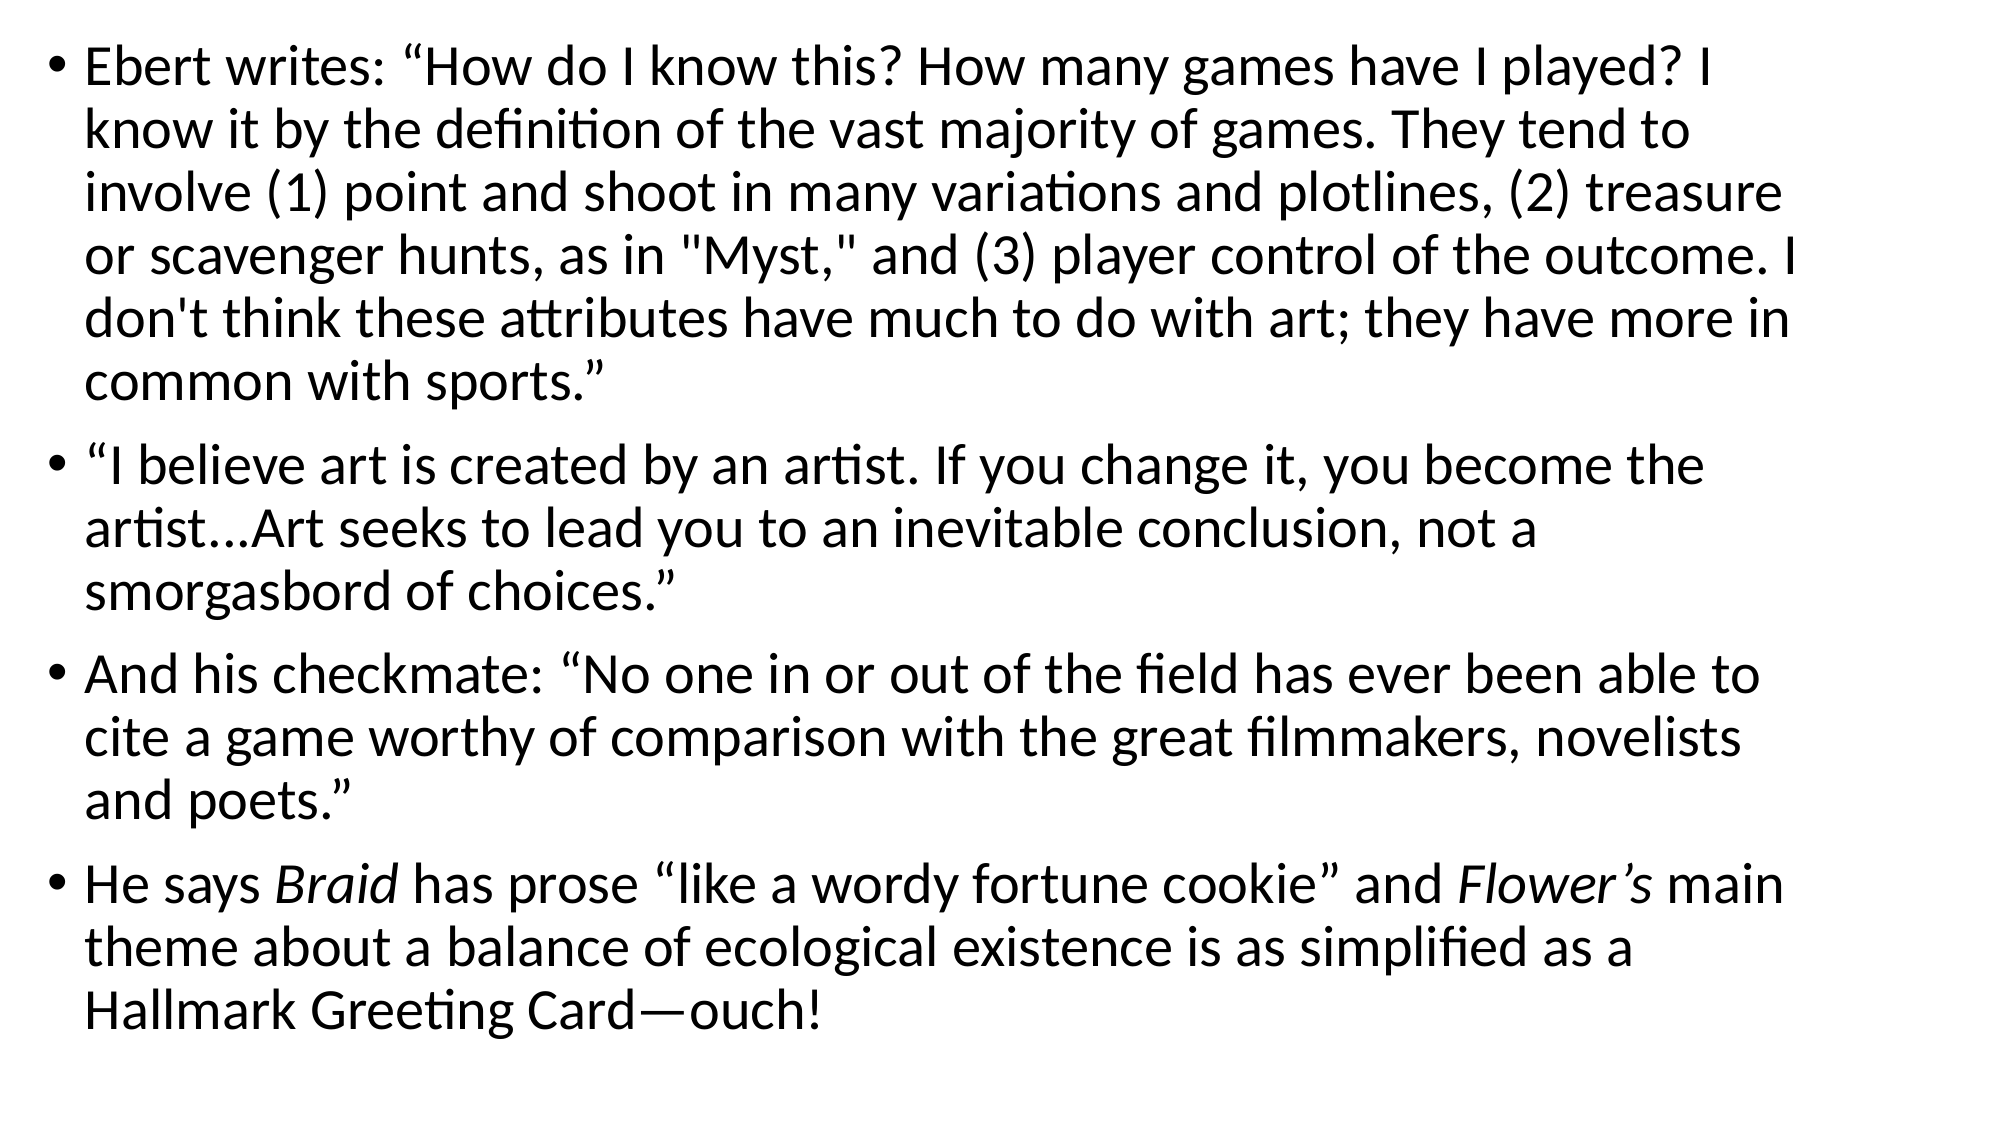

Ebert writes: “How do I know this? How many games have I played? I know it by the definition of the vast majority of games. They tend to involve (1) point and shoot in many variations and plotlines, (2) treasure or scavenger hunts, as in "Myst," and (3) player control of the outcome. I don't think these attributes have much to do with art; they have more in common with sports.”
“I believe art is created by an artist. If you change it, you become the artist...Art seeks to lead you to an inevitable conclusion, not a smorgasbord of choices.”
And his checkmate: “No one in or out of the field has ever been able to cite a game worthy of comparison with the great filmmakers, novelists and poets.”
He says Braid has prose “like a wordy fortune cookie” and Flower’s main theme about a balance of ecological existence is as simplified as a Hallmark Greeting Card—ouch!